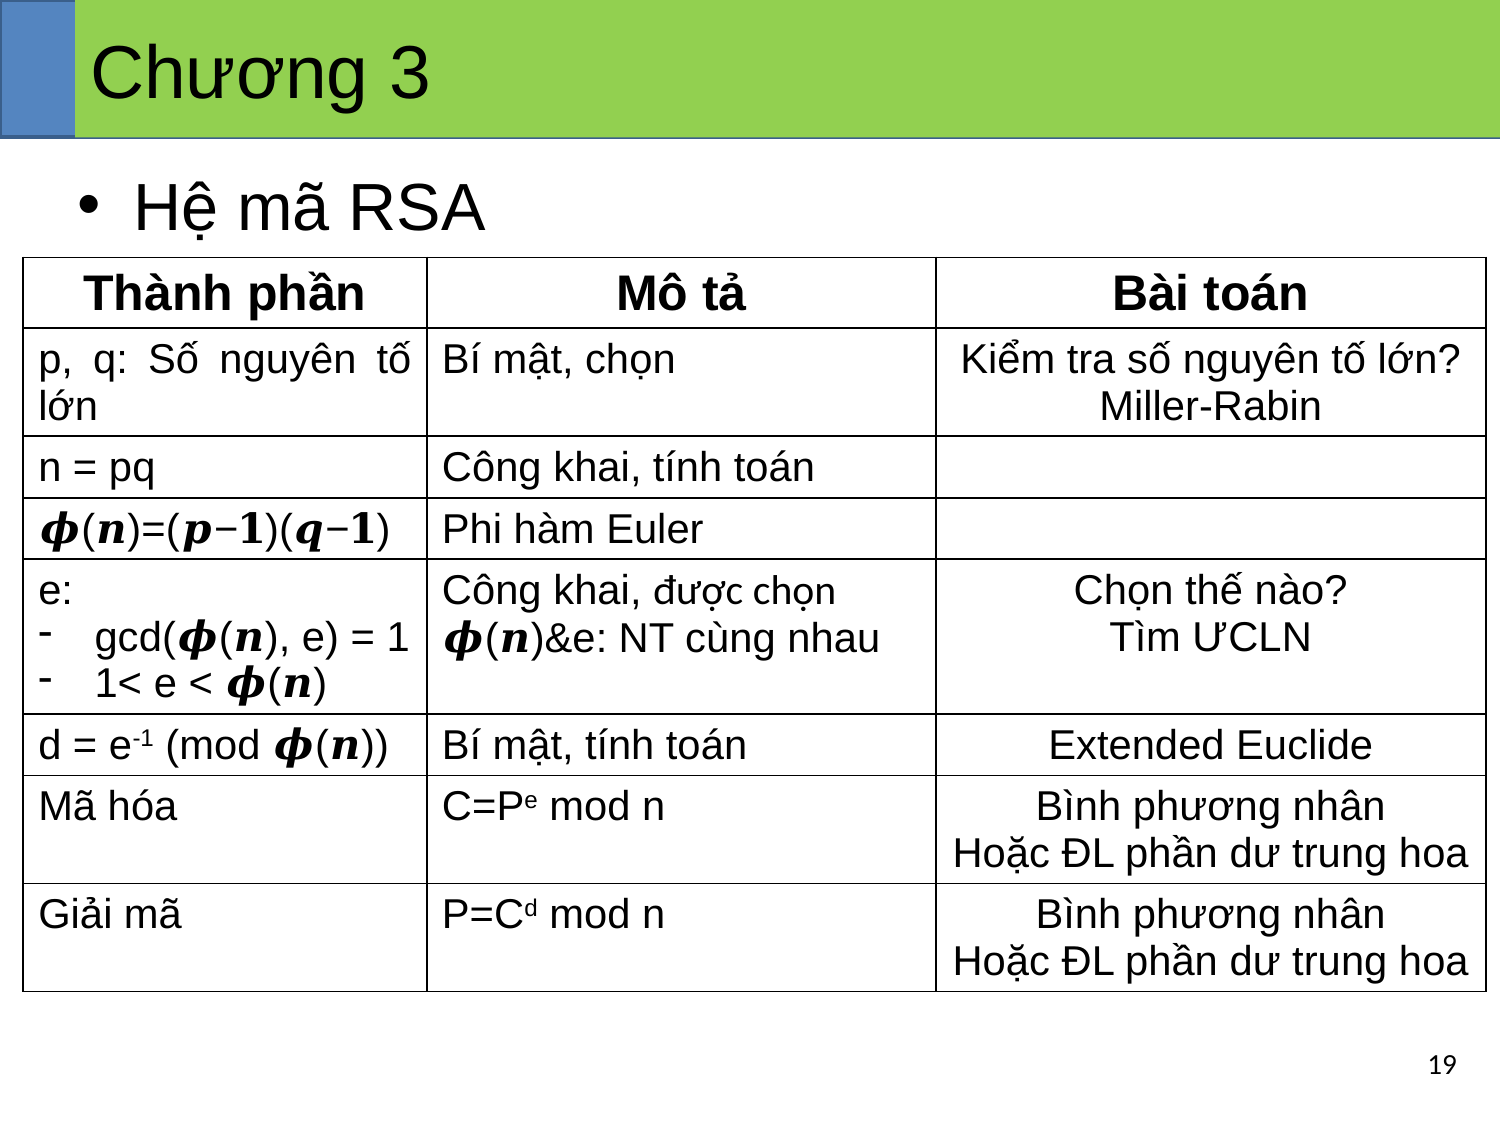

# Chương 3
Hệ mã RSA

| Thành phần | Mô tả | Bài toán |
| --- | --- | --- |
| p, q: Số nguyên tố lớn | Bí mật, chọn | Kiểm tra số nguyên tố lớn? Miller-Rabin |
| n = pq | Công khai, tính toán |  |
| 𝝓(𝒏)=(𝒑−𝟏)(𝒒−𝟏) | Phi hàm Euler |  |
| e: gcd(𝝓(𝒏), e) = 1 1< e < 𝝓(𝒏) | Công khai, được chọn 𝝓(𝒏)&e: NT cùng nhau | Chọn thế nào? Tìm ƯCLN |
| d = e-1 (mod 𝝓(𝒏)) | Bí mật, tính toán | Extended Euclide |
| Mã hóa | C=Pe mod n | Bình phương nhân Hoặc ĐL phần dư trung hoa |
| Giải mã | P=Cd mod n | Bình phương nhân Hoặc ĐL phần dư trung hoa |
19